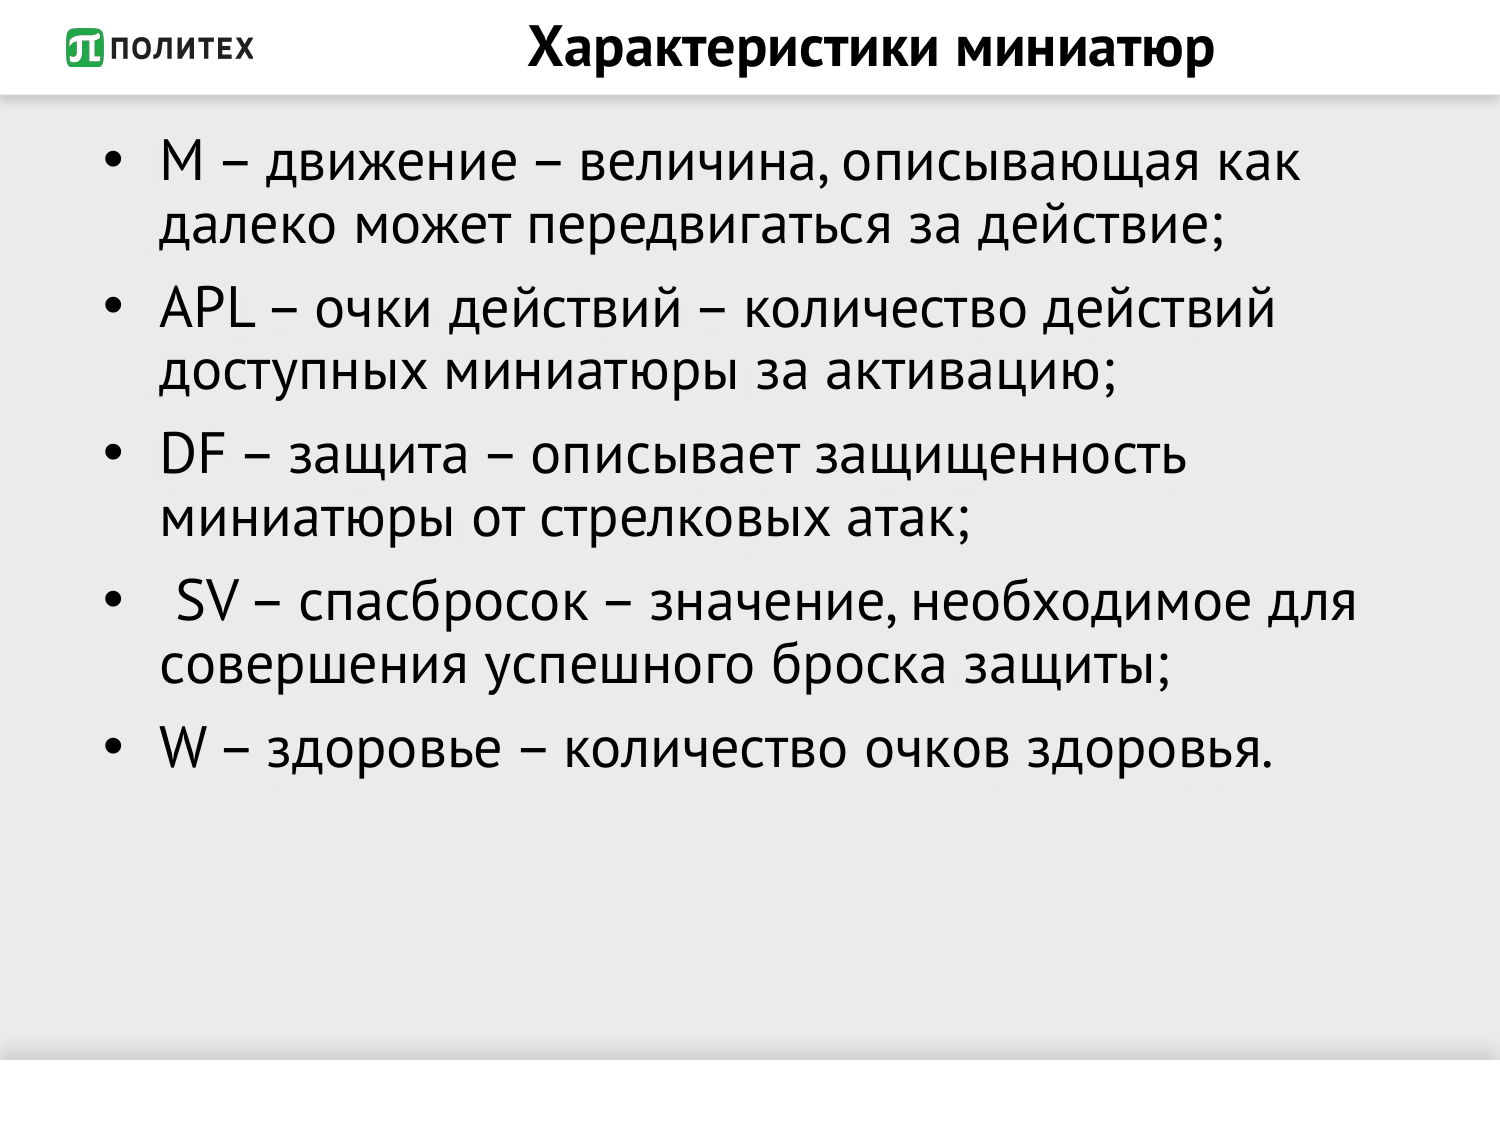

# Характеристики миниатюр
M – движение – величина, описывающая как далеко может передвигаться за действие;
APL – очки действий – количество действий доступных миниатюры за активацию;
DF – защита – описывает защищенность миниатюры от стрелковых атак;
 SV – спасбросок – значение, необходимое для совершения успешного броска защиты;
W – здоровье – количество очков здоровья.